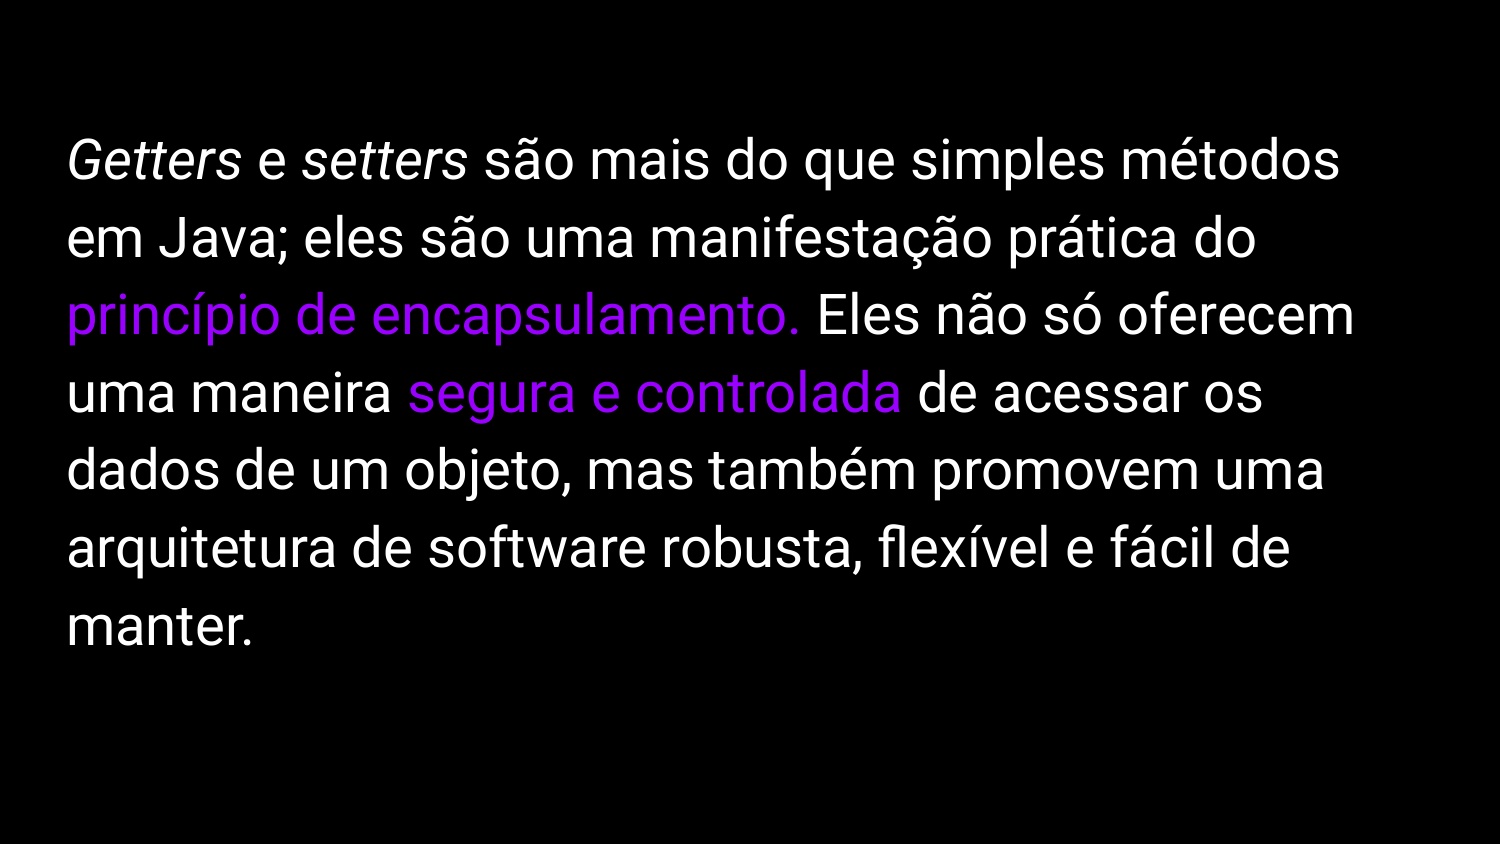

Getters e setters são mais do que simples métodos em Java; eles são uma manifestação prática do princípio de encapsulamento. Eles não só oferecem uma maneira segura e controlada de acessar os dados de um objeto, mas também promovem uma arquitetura de software robusta, flexível e fácil de manter.